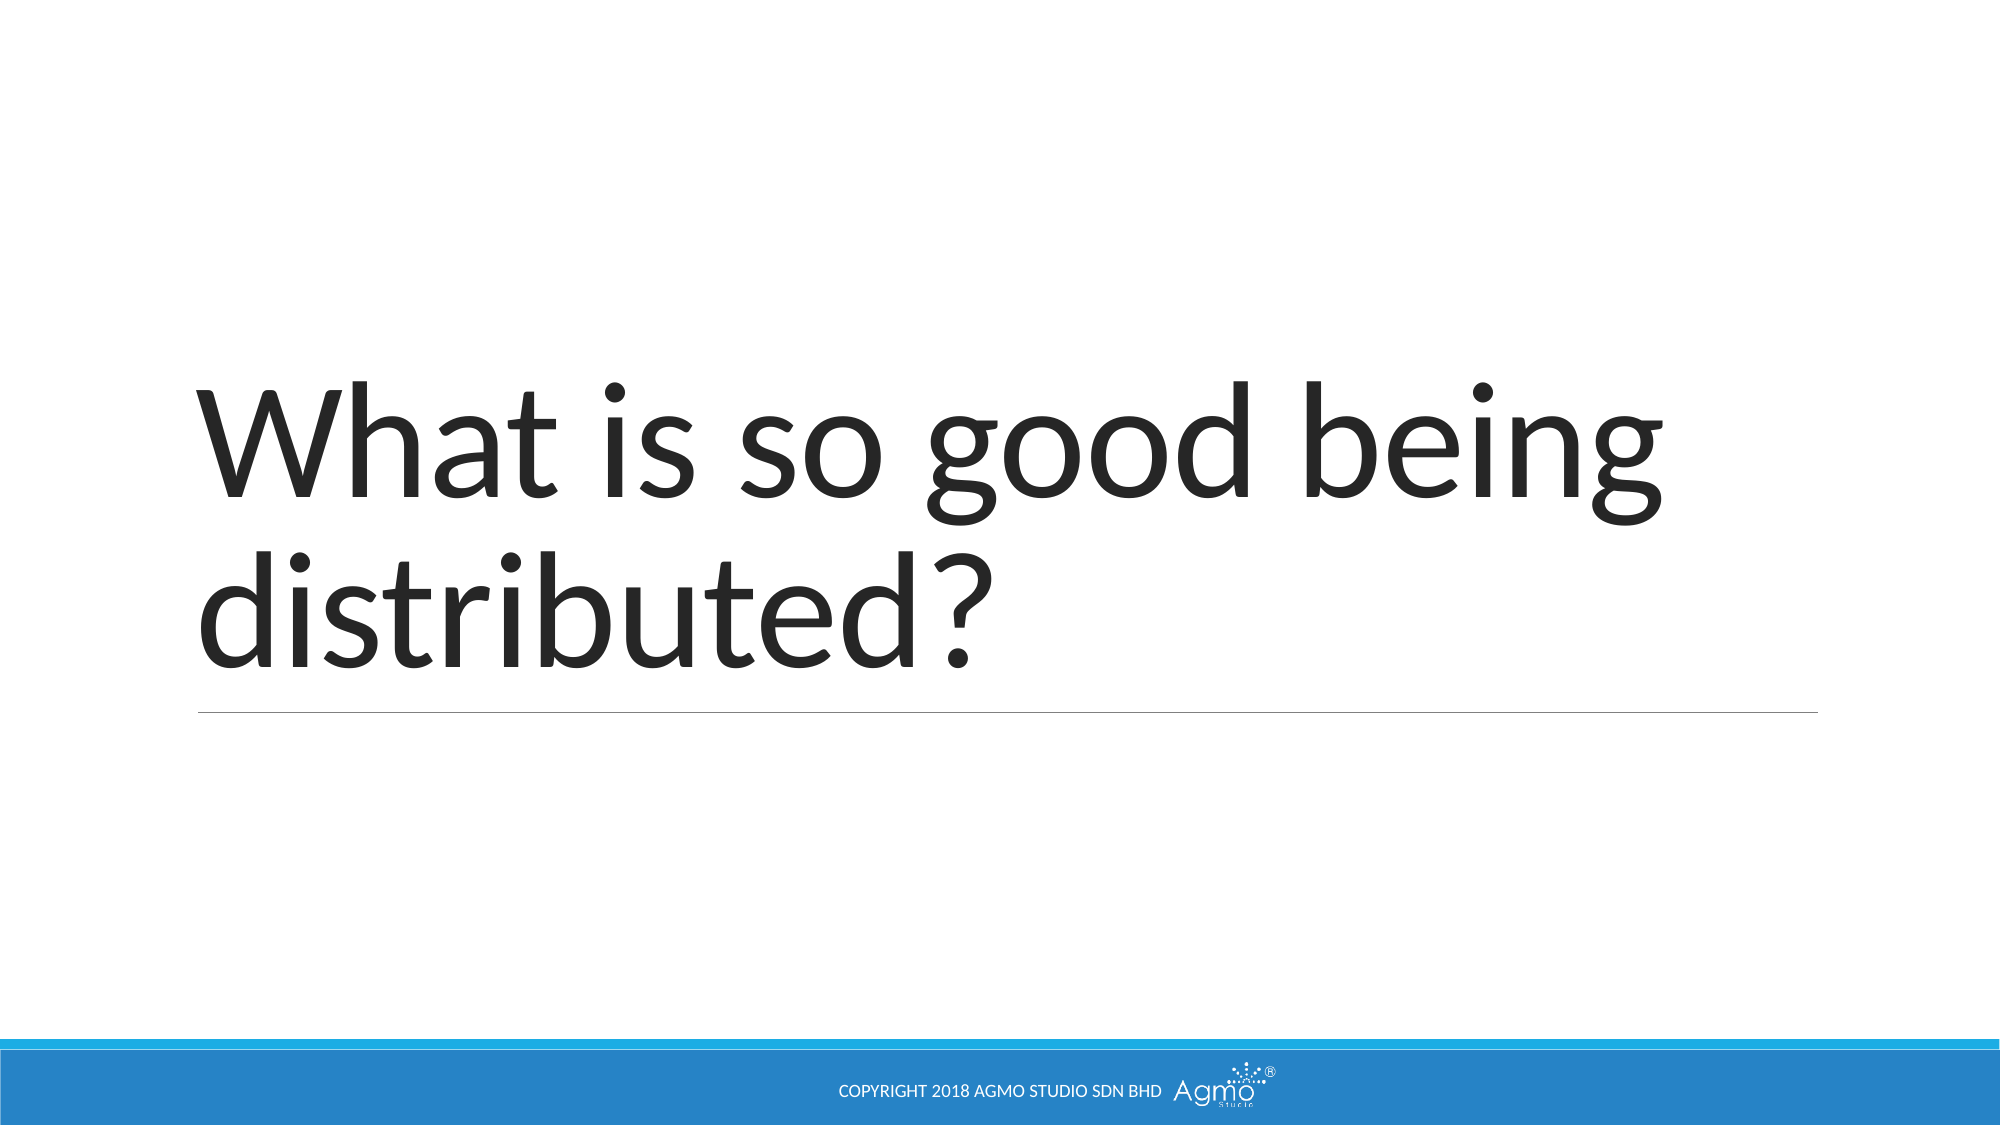

# What is so good being distributed?

Copyright 2018 Agmo Studio Sdn Bhd